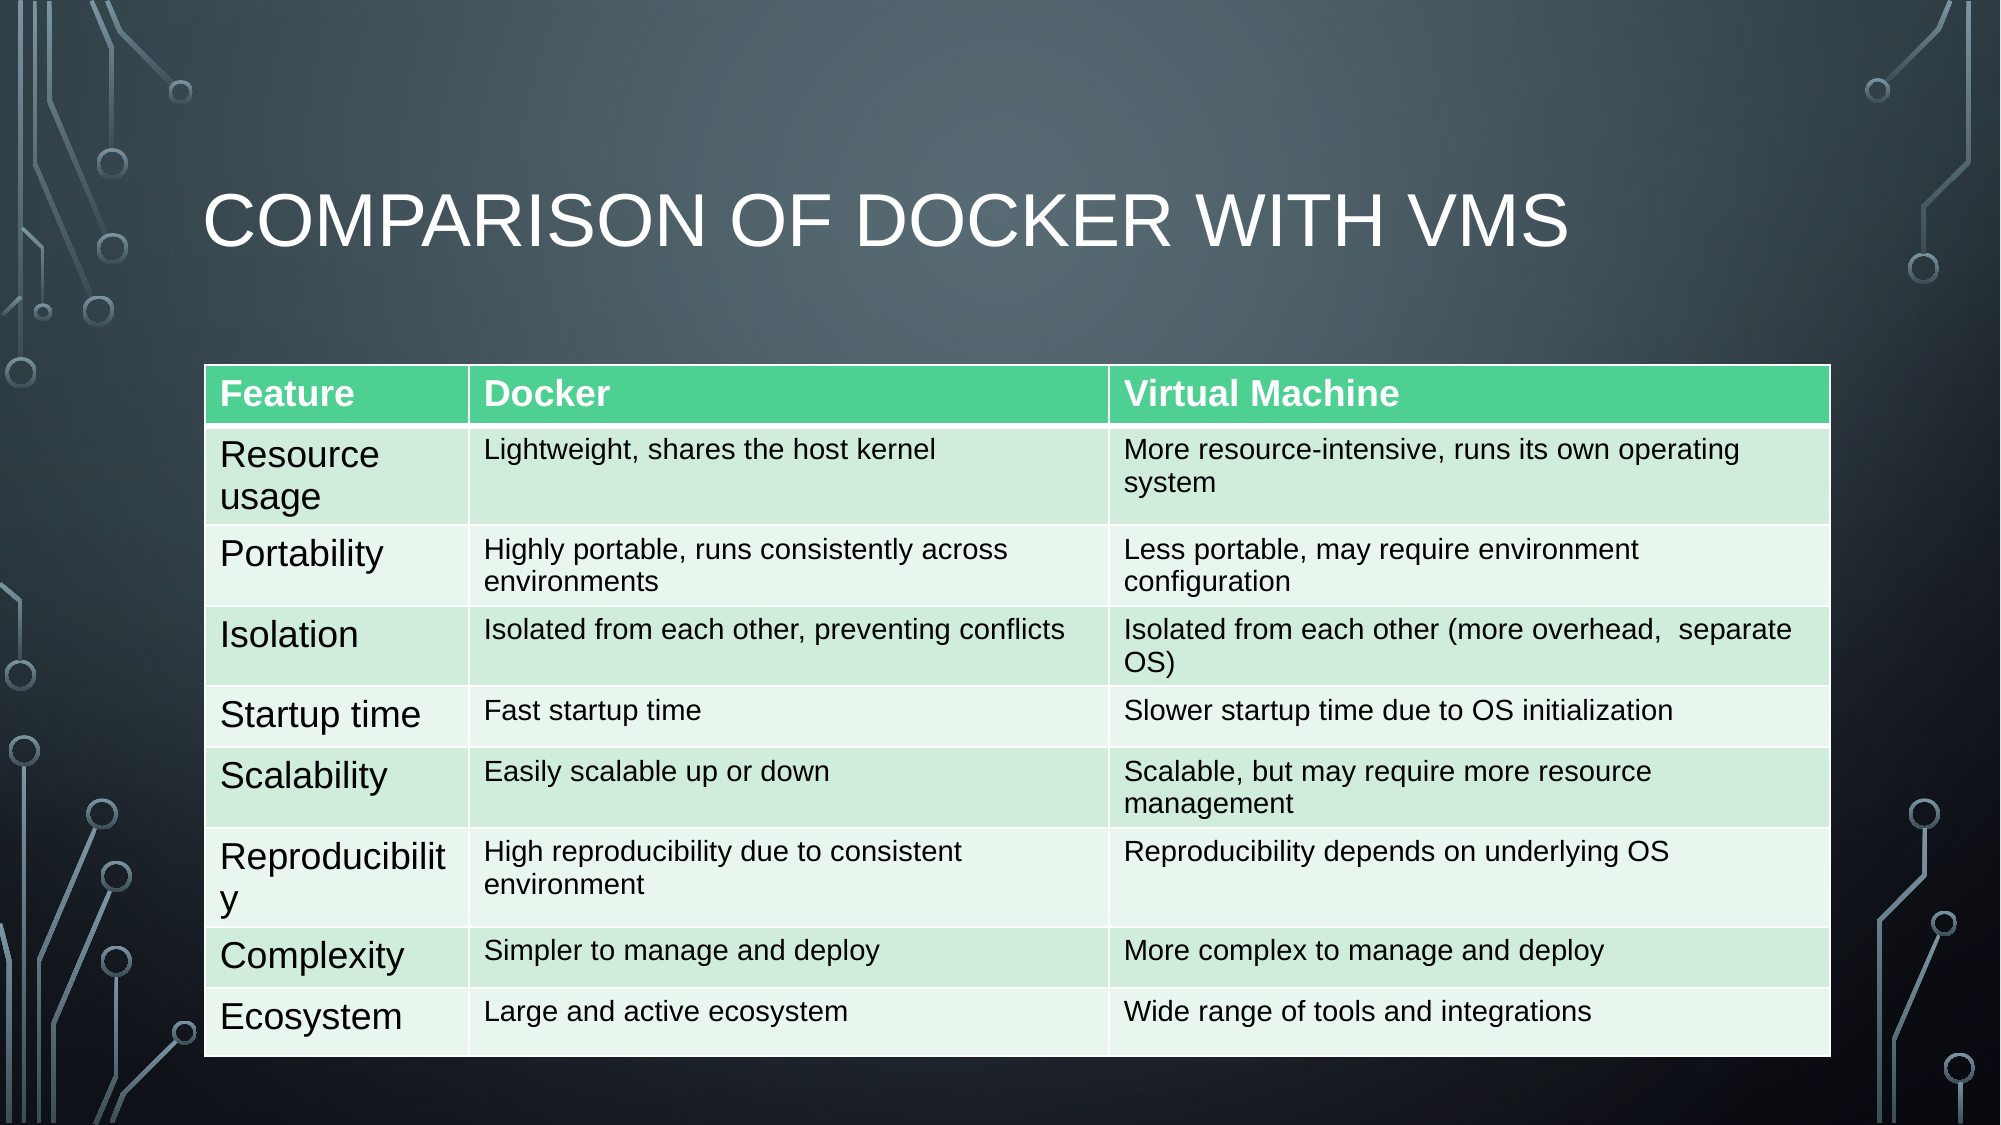

# Comparison of Docker with VMs
| Feature | Docker | Virtual Machine |
| --- | --- | --- |
| Resource usage | Lightweight, shares the host kernel | More resource-intensive, runs its own operating system |
| Portability | Highly portable, runs consistently across environments | Less portable, may require environment configuration |
| Isolation | Isolated from each other, preventing conflicts | Isolated from each other (more overhead, separate OS) |
| Startup time | Fast startup time | Slower startup time due to OS initialization |
| Scalability | Easily scalable up or down | Scalable, but may require more resource management |
| Reproducibility | High reproducibility due to consistent environment | Reproducibility depends on underlying OS |
| Complexity | Simpler to manage and deploy | More complex to manage and deploy |
| Ecosystem | Large and active ecosystem | Wide range of tools and integrations |